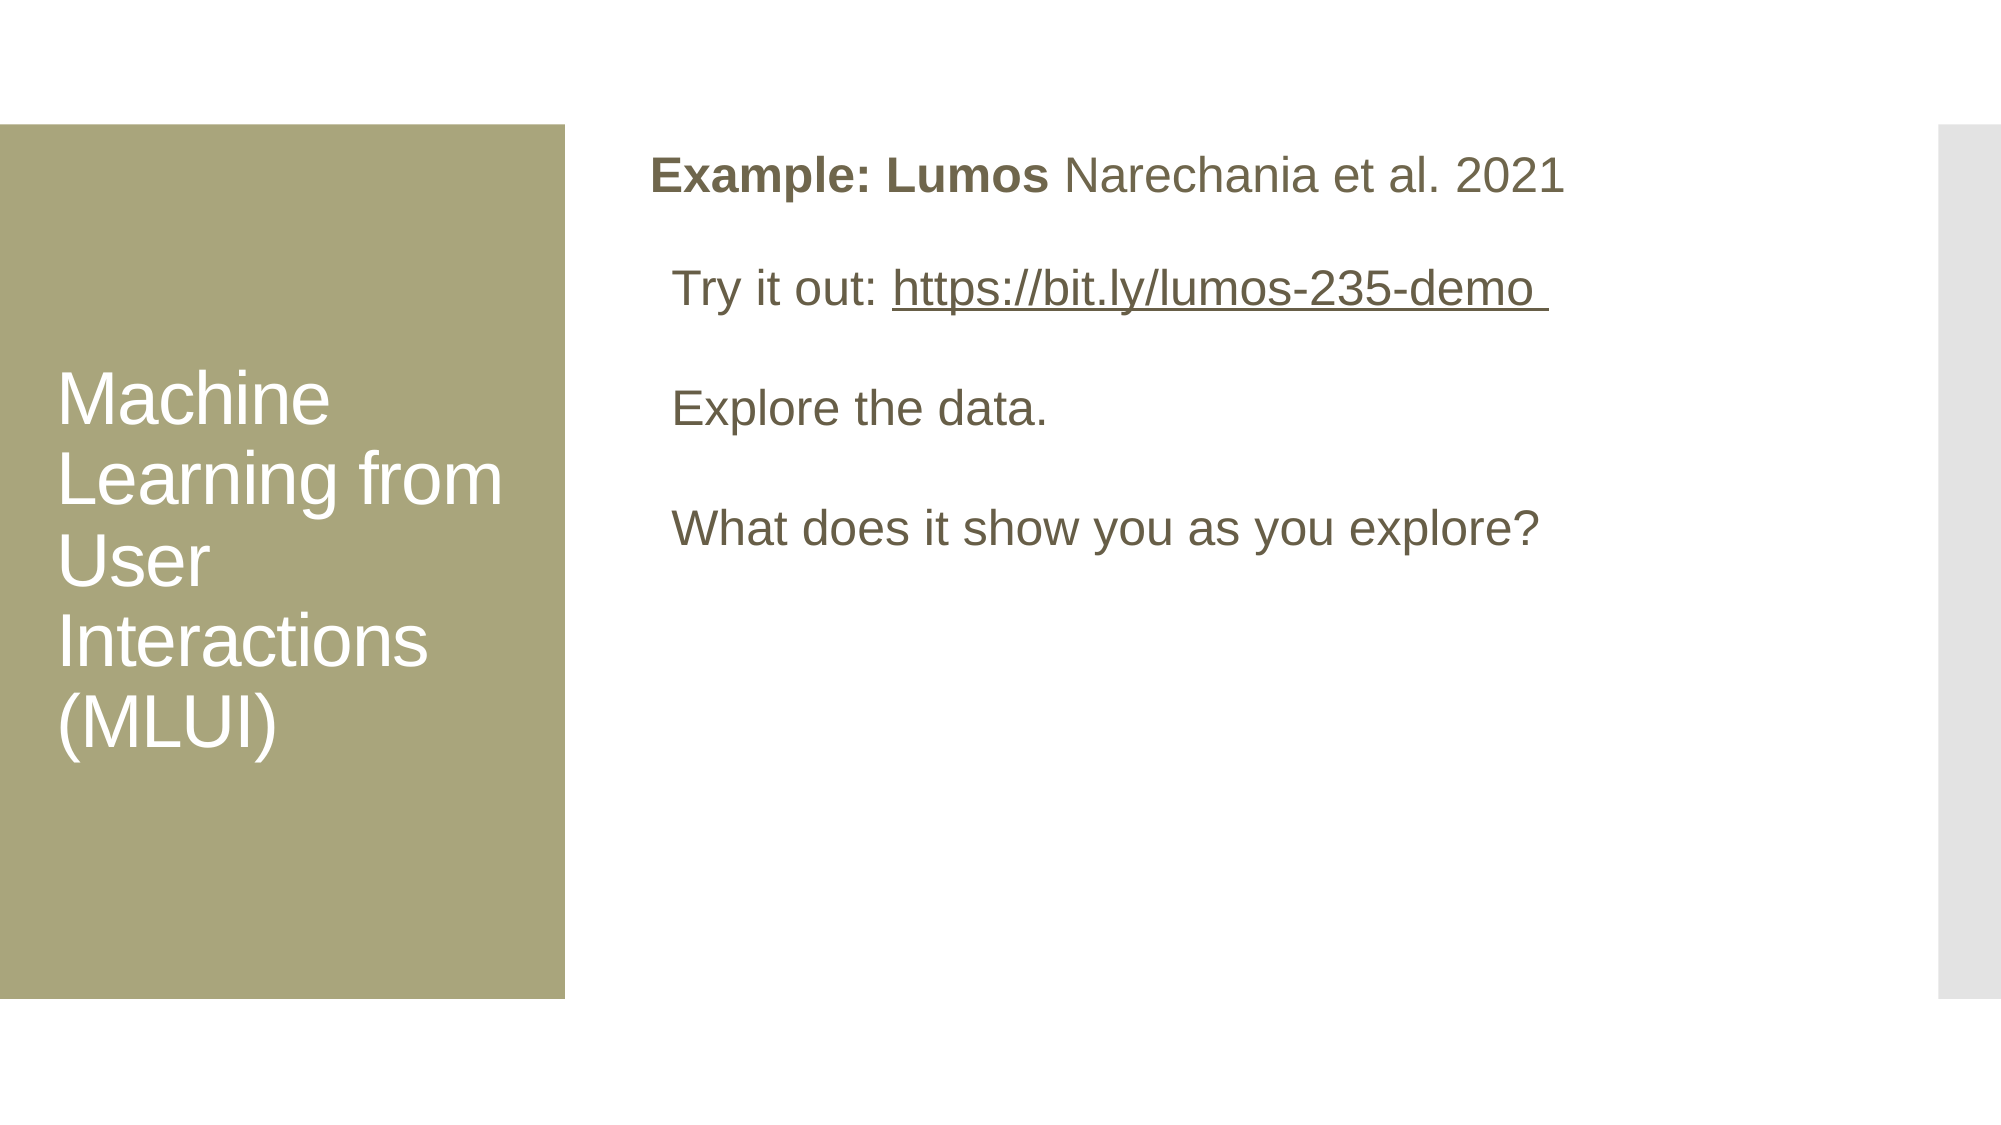

Example: Lumos Narechania et al. 2021
# Machine Learning from User Interactions (MLUI)
Try it out: https://bit.ly/lumos-235-demo

Explore the data.

What does it show you as you explore?